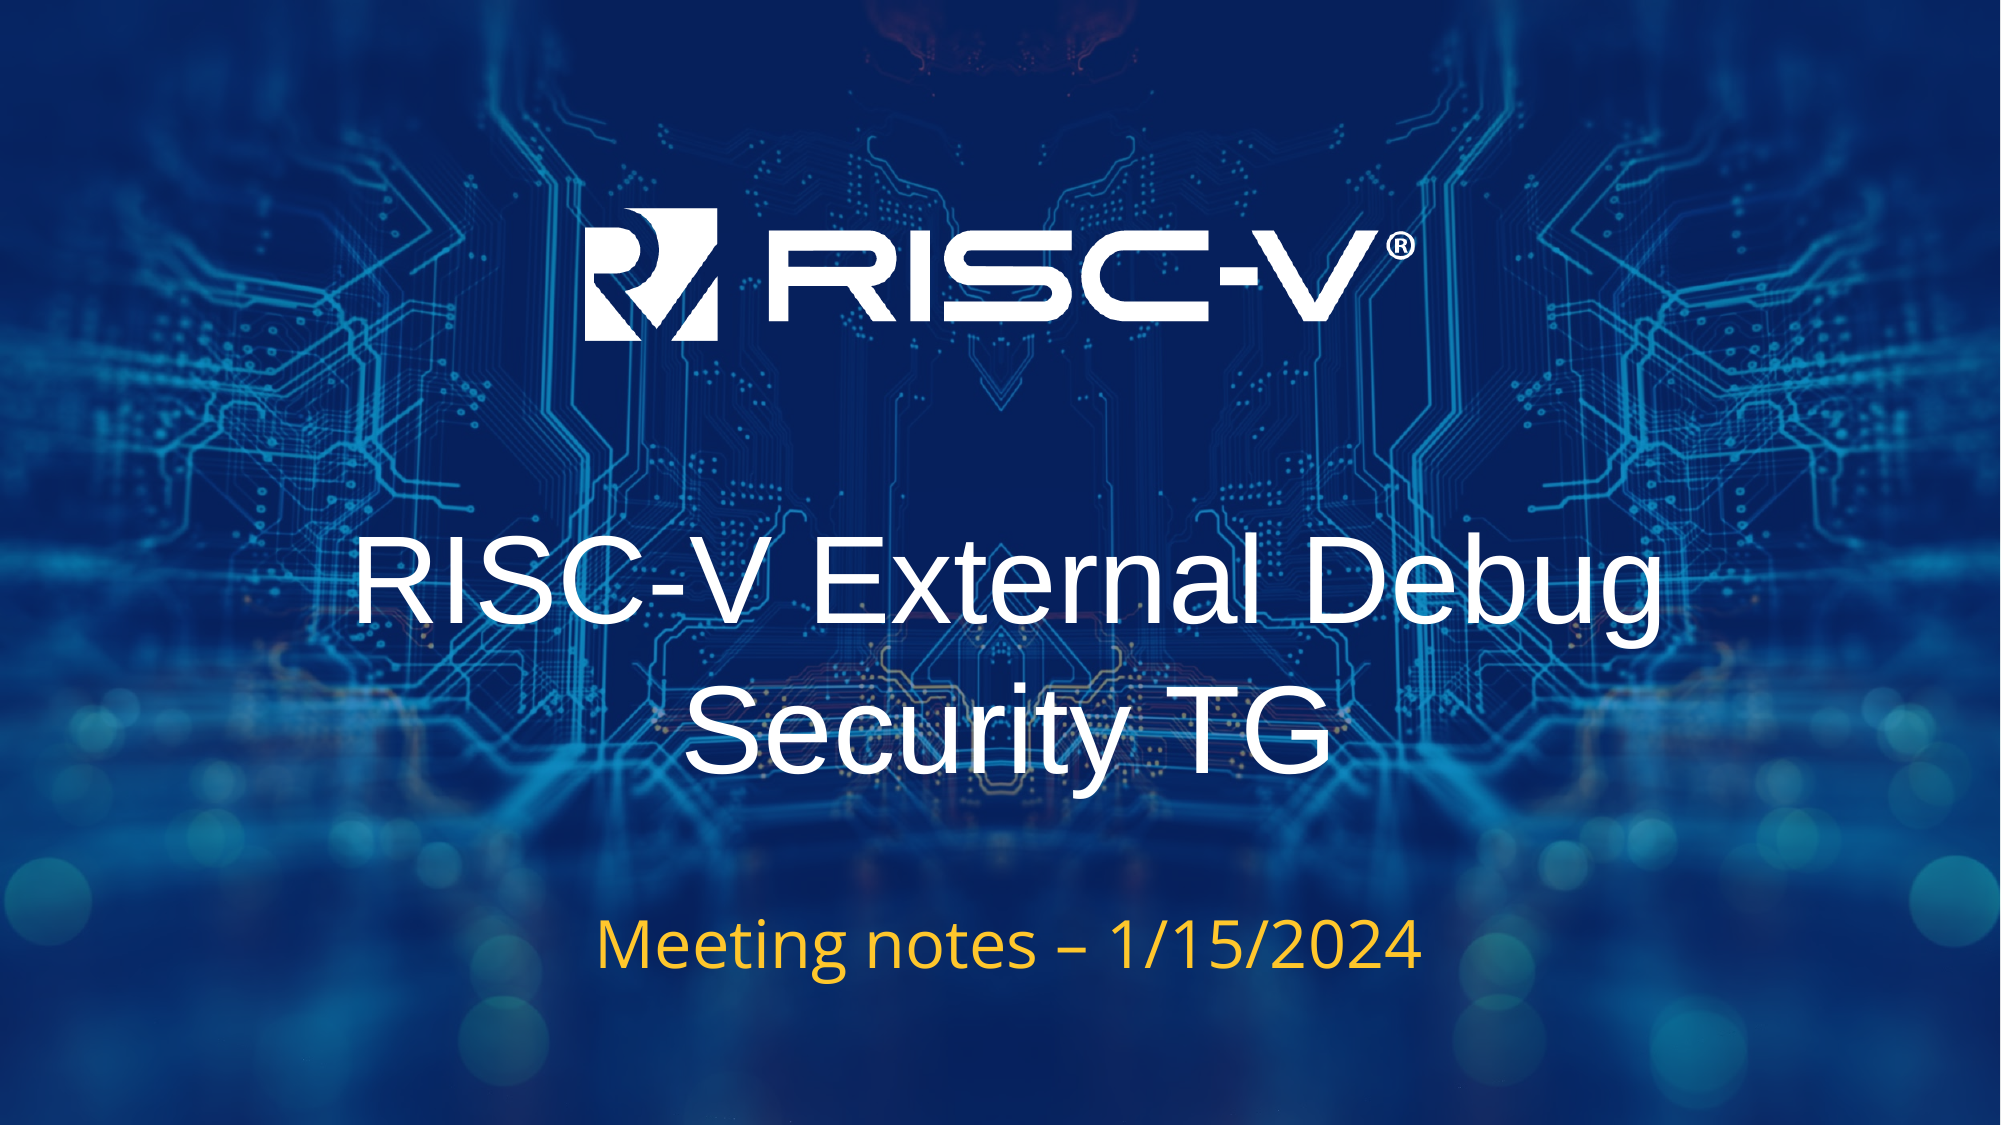

# RISC-V External Debug Security TG
Meeting notes – 1/15/2024